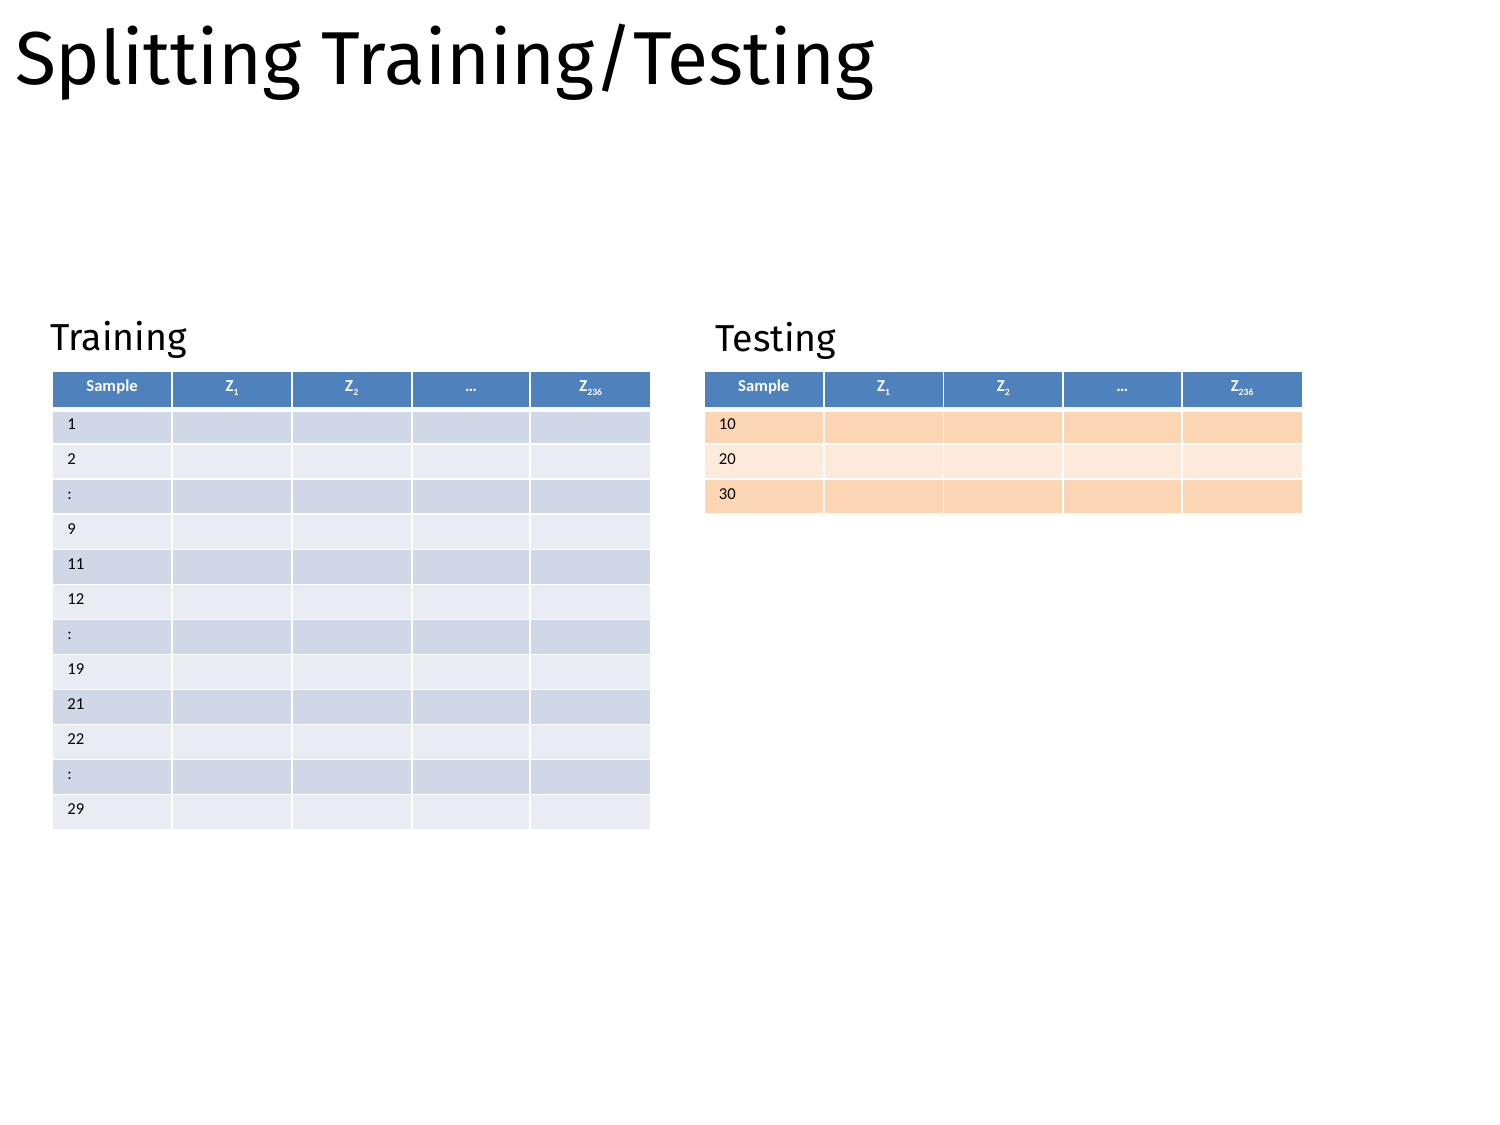

Splitting Training/Testing
Training
Testing
| Sample | Z1 | Z2 | … | Z236 |
| --- | --- | --- | --- | --- |
| 1 |  |  |  |  |
| 2 |  |  |  |  |
| : |  |  |  |  |
| 9 |  |  |  |  |
| 11 |  |  |  |  |
| 12 |  |  |  |  |
| : |  |  |  |  |
| 19 |  |  |  |  |
| 21 |  |  |  |  |
| 22 |  |  |  |  |
| : |  |  |  |  |
| 29 |  |  |  |  |
| Sample | Z1 | Z2 | … | Z236 |
| --- | --- | --- | --- | --- |
| 10 |  |  |  |  |
| 20 |  |  |  |  |
| 30 |  |  |  |  |